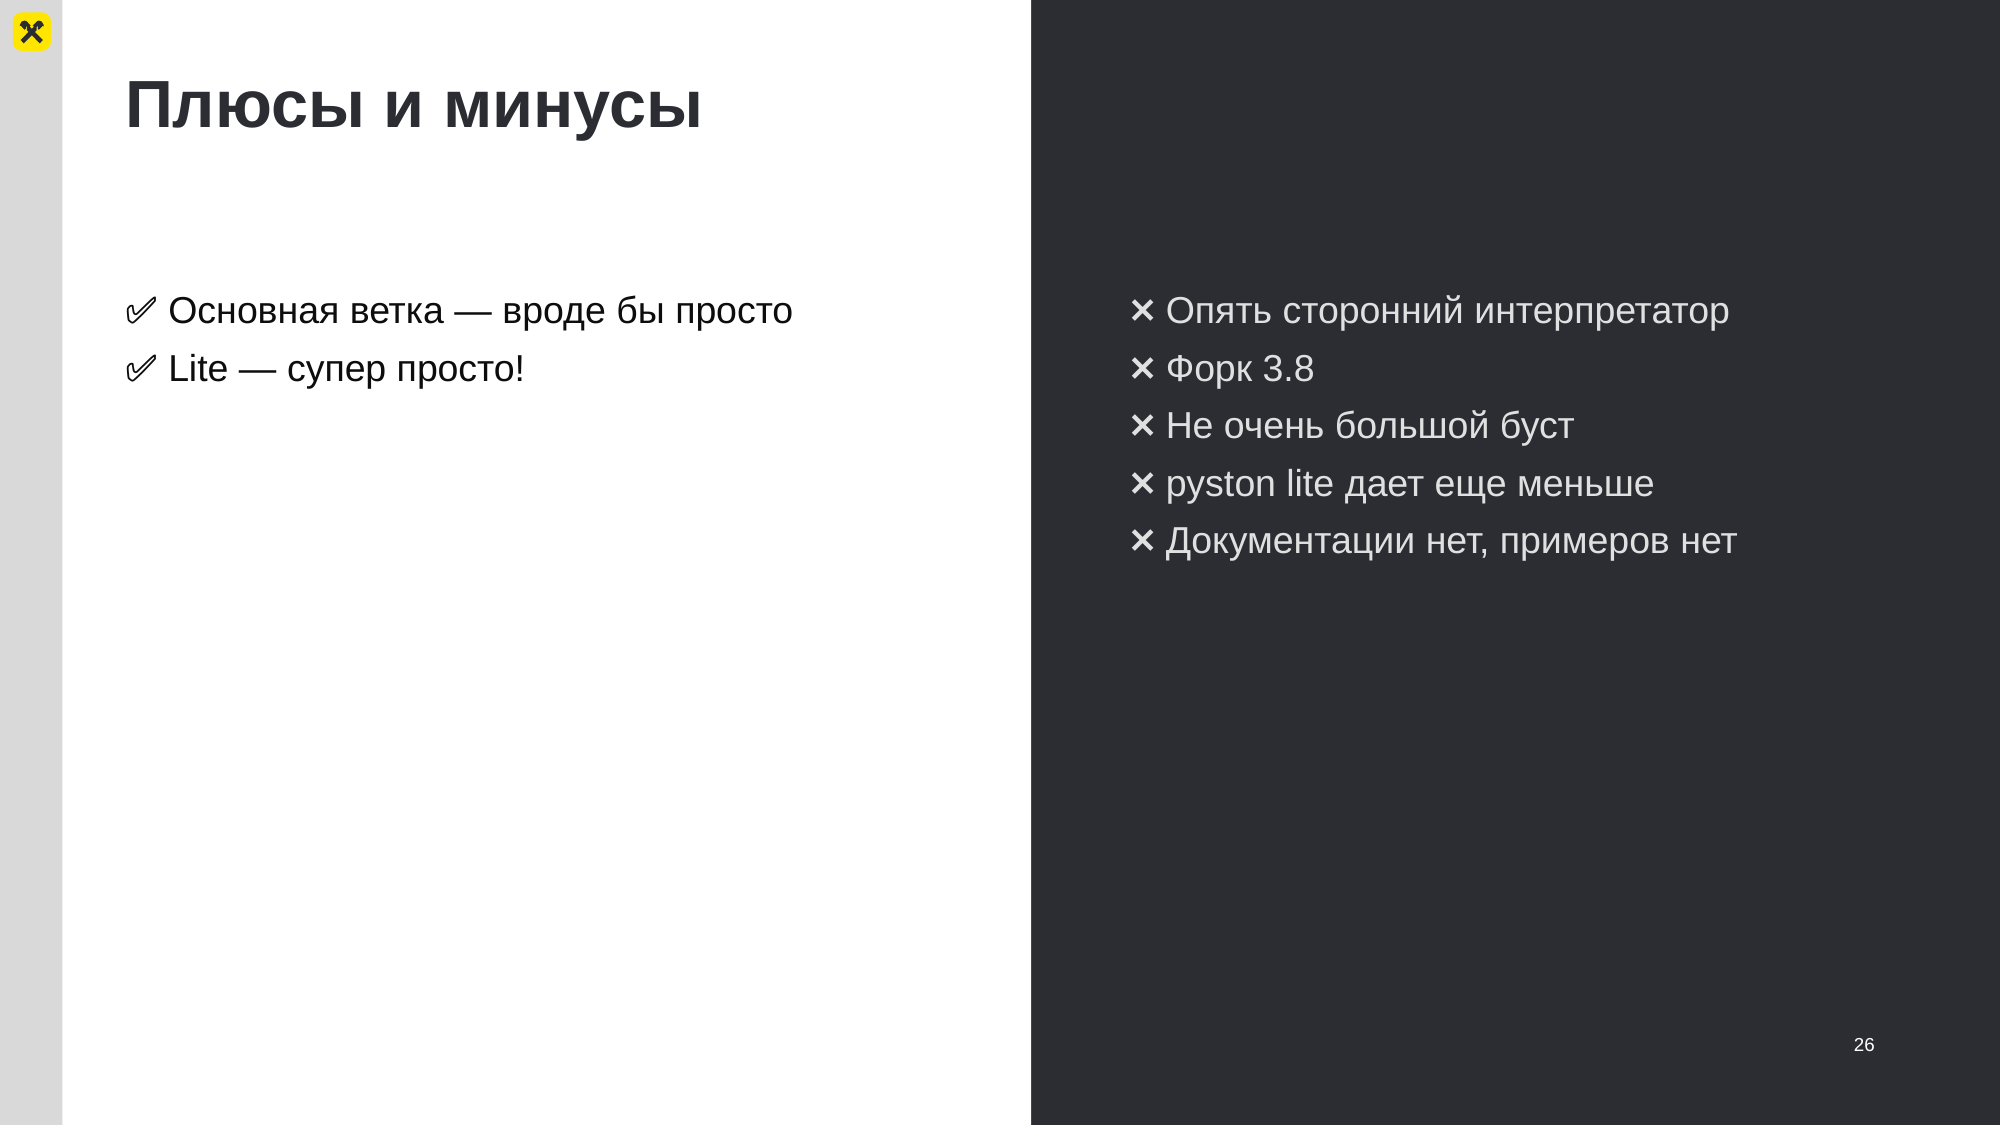

# Плюсы и минусы
✅ Основная ветка — вроде бы просто
✅ Lite — супер просто!
❌ Опять сторонний интерпретатор
❌ Форк 3.8
❌ Не очень большой буст
❌ pyston lite дает еще меньше
❌ Документации нет, примеров нет
26